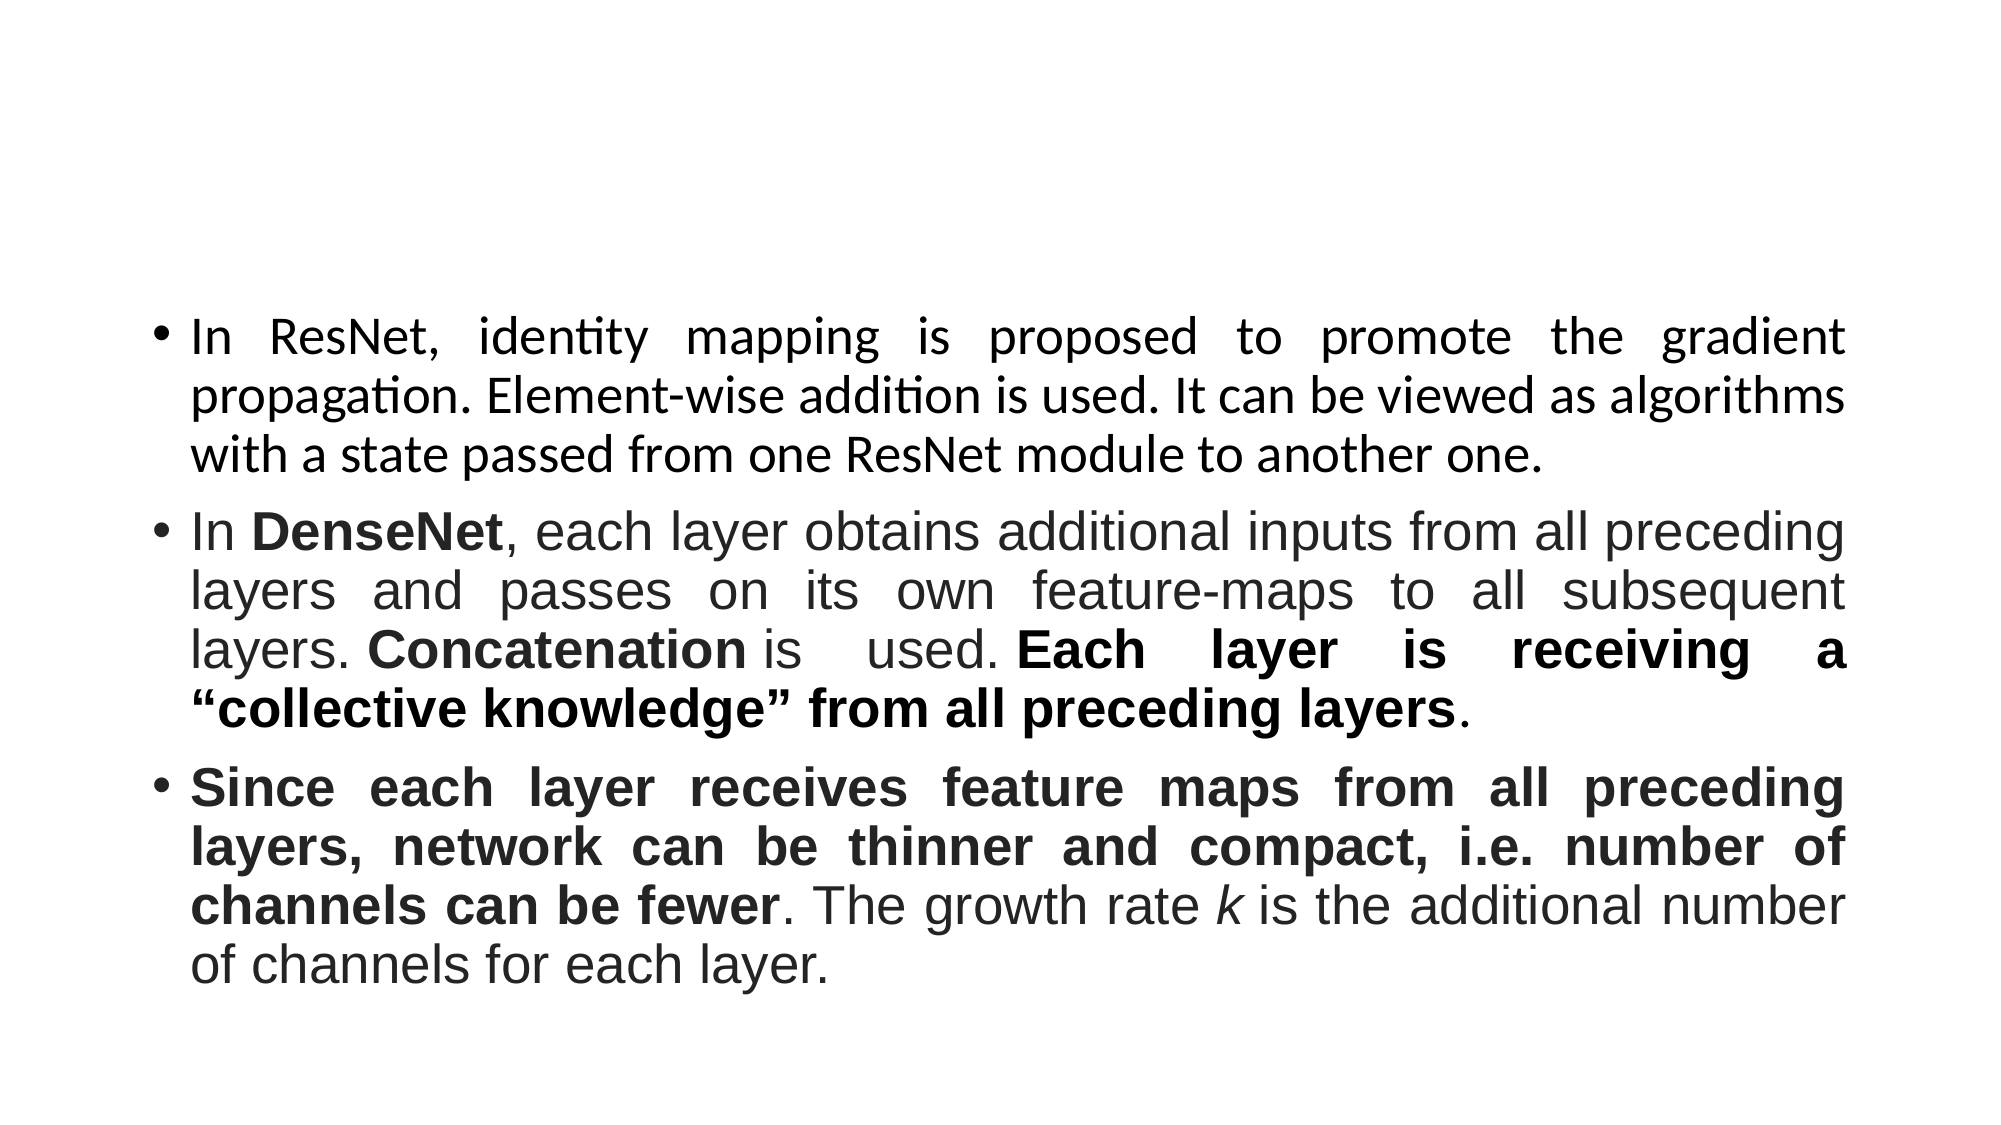

#
In ResNet, identity mapping is proposed to promote the gradient propagation. Element-wise addition is used. It can be viewed as algorithms with a state passed from one ResNet module to another one.
In DenseNet, each layer obtains additional inputs from all preceding layers and passes on its own feature-maps to all subsequent layers. Concatenation is used. Each layer is receiving a “collective knowledge” from all preceding layers.
Since each layer receives feature maps from all preceding layers, network can be thinner and compact, i.e. number of channels can be fewer. The growth rate k is the additional number of channels for each layer.